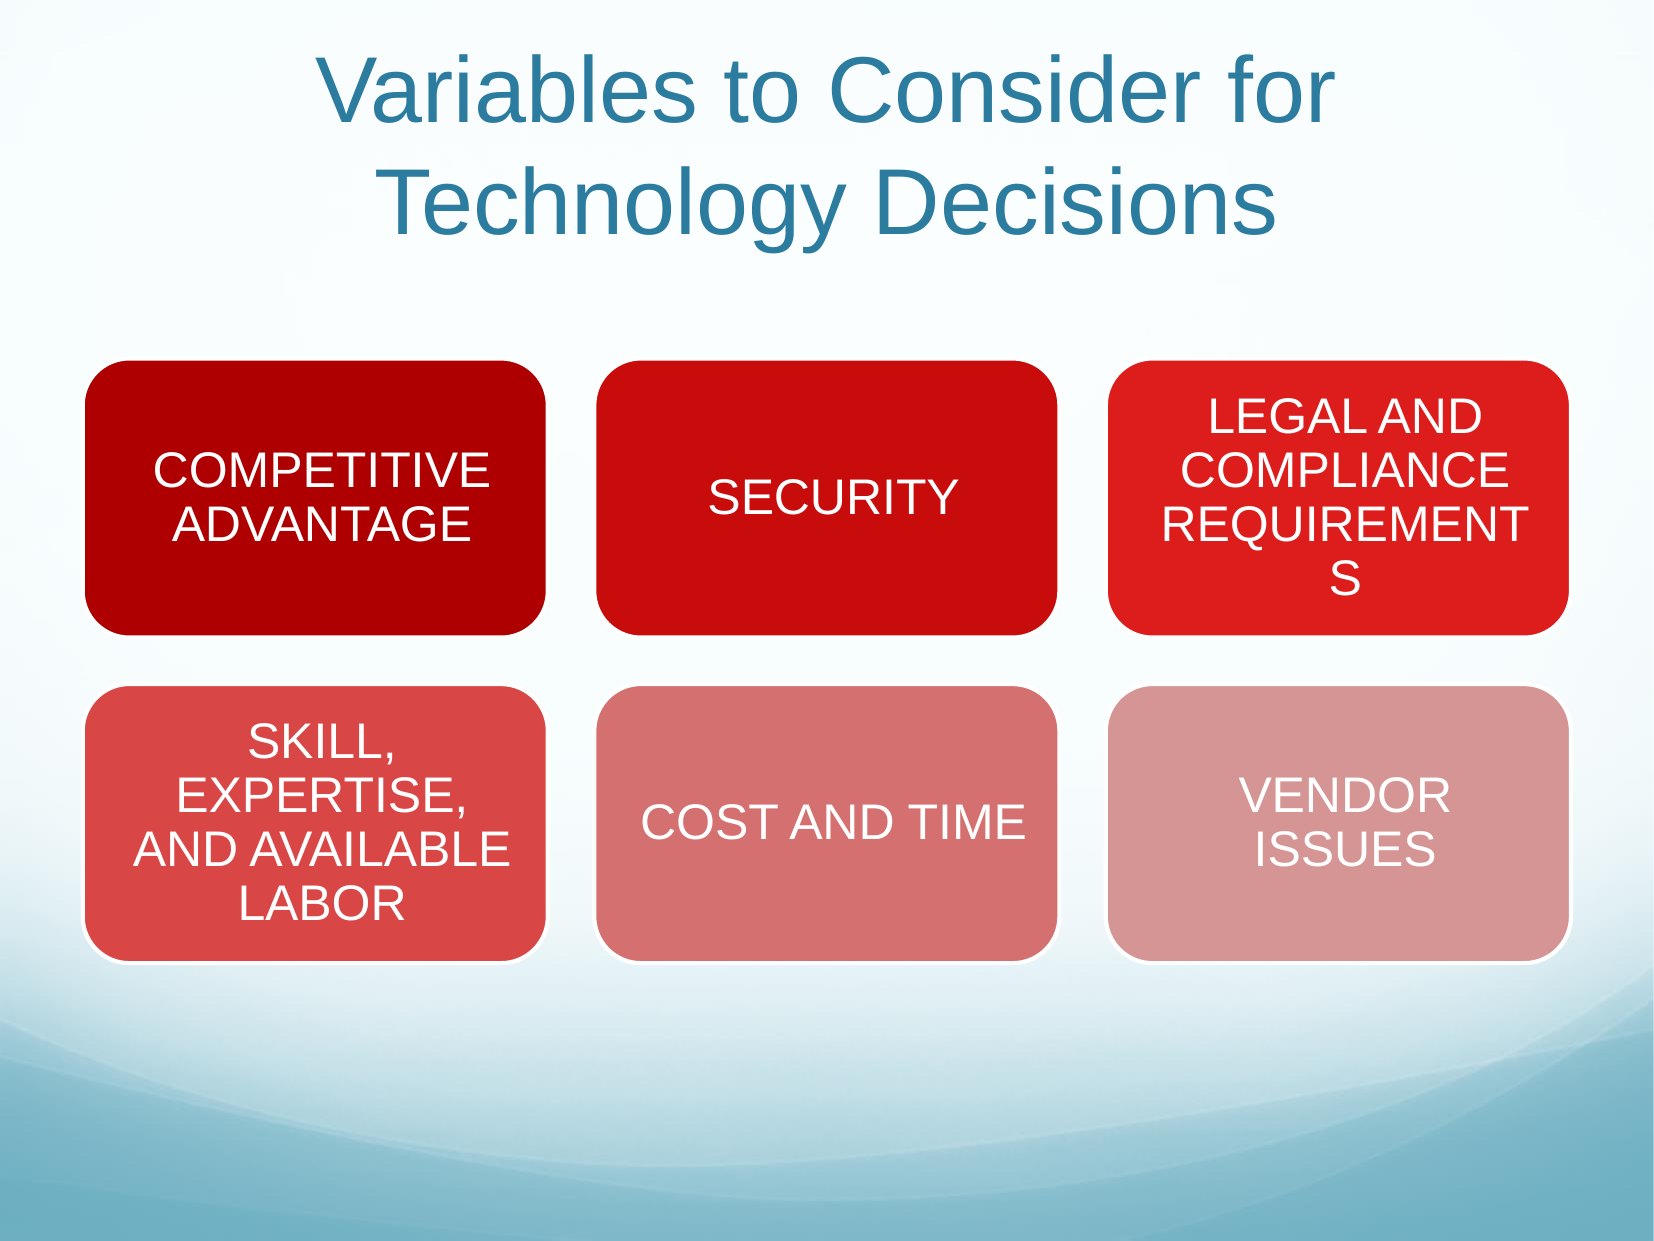

# Variables to Consider for Technology Decisions
COMPETITIVE ADVANTAGE
SECURITY
LEGAL AND COMPLIANCE REQUIREMENTS
SKILL, EXPERTISE, AND AVAILABLE LABOR
COST AND TIME
VENDOR ISSUES